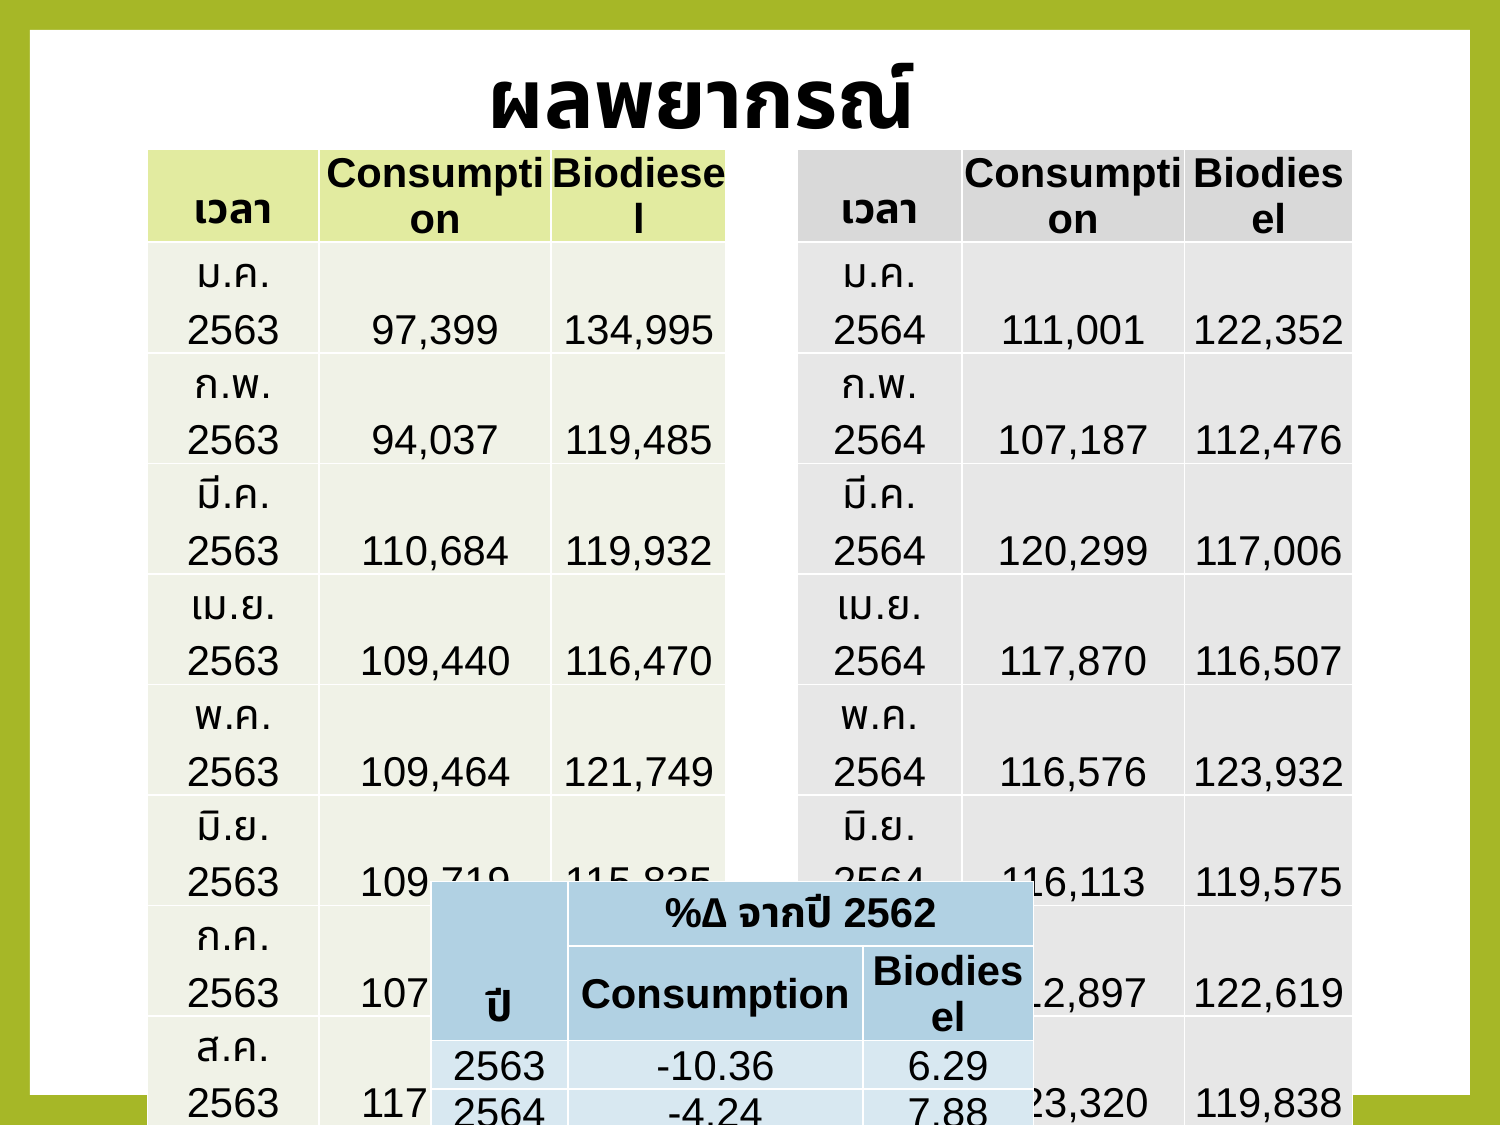

ผลพยากรณ์
| เวลา | Consumption | Biodiesel |
| --- | --- | --- |
| ม.ค. 2563 | 97,399 | 134,995 |
| ก.พ. 2563 | 94,037 | 119,485 |
| มี.ค. 2563 | 110,684 | 119,932 |
| เม.ย. 2563 | 109,440 | 116,470 |
| พ.ค. 2563 | 109,464 | 121,749 |
| มิ.ย. 2563 | 109,719 | 115,835 |
| ก.ค. 2563 | 107,078 | 117,750 |
| ส.ค. 2563 | 117,869 | 114,152 |
| ก.ย. 2563 | 115,132 | 108,770 |
| ต.ค. 2563 | 116,884 | 111,743 |
| พ.ย. 2563 | 121,294 | 112,926 |
| ธ.ค. 2563 | 102,455 | 127,491 |
| TOTAL | 1,311,456 | 1,421,299 |
| เวลา | Consumption | Biodiesel |
| --- | --- | --- |
| ม.ค. 2564 | 111,001 | 122,352 |
| ก.พ. 2564 | 107,187 | 112,476 |
| มี.ค. 2564 | 120,299 | 117,006 |
| เม.ย. 2564 | 117,870 | 116,507 |
| พ.ค. 2564 | 116,576 | 123,932 |
| มิ.ย. 2564 | 116,113 | 119,575 |
| ก.ค. 2564 | 112,897 | 122,619 |
| ส.ค. 2564 | 123,320 | 119,838 |
| ก.ย. 2564 | 120,316 | 115,050 |
| ต.ค. 2564 | 121,888 | 118,453 |
| พ.ย. 2564 | 126,171 | 119,948 |
| ธ.ค. 2564 | 107,245 | 134,739 |
| TOTAL | 1,400,882 | 1,442,495 |
| ปี | %∆ จากปี 2562 |  |
| --- | --- | --- |
|  | Consumption | Biodiesel |
| 2563 | -10.36 | 6.29 |
| 2564 | -4.24 | 7.88 |